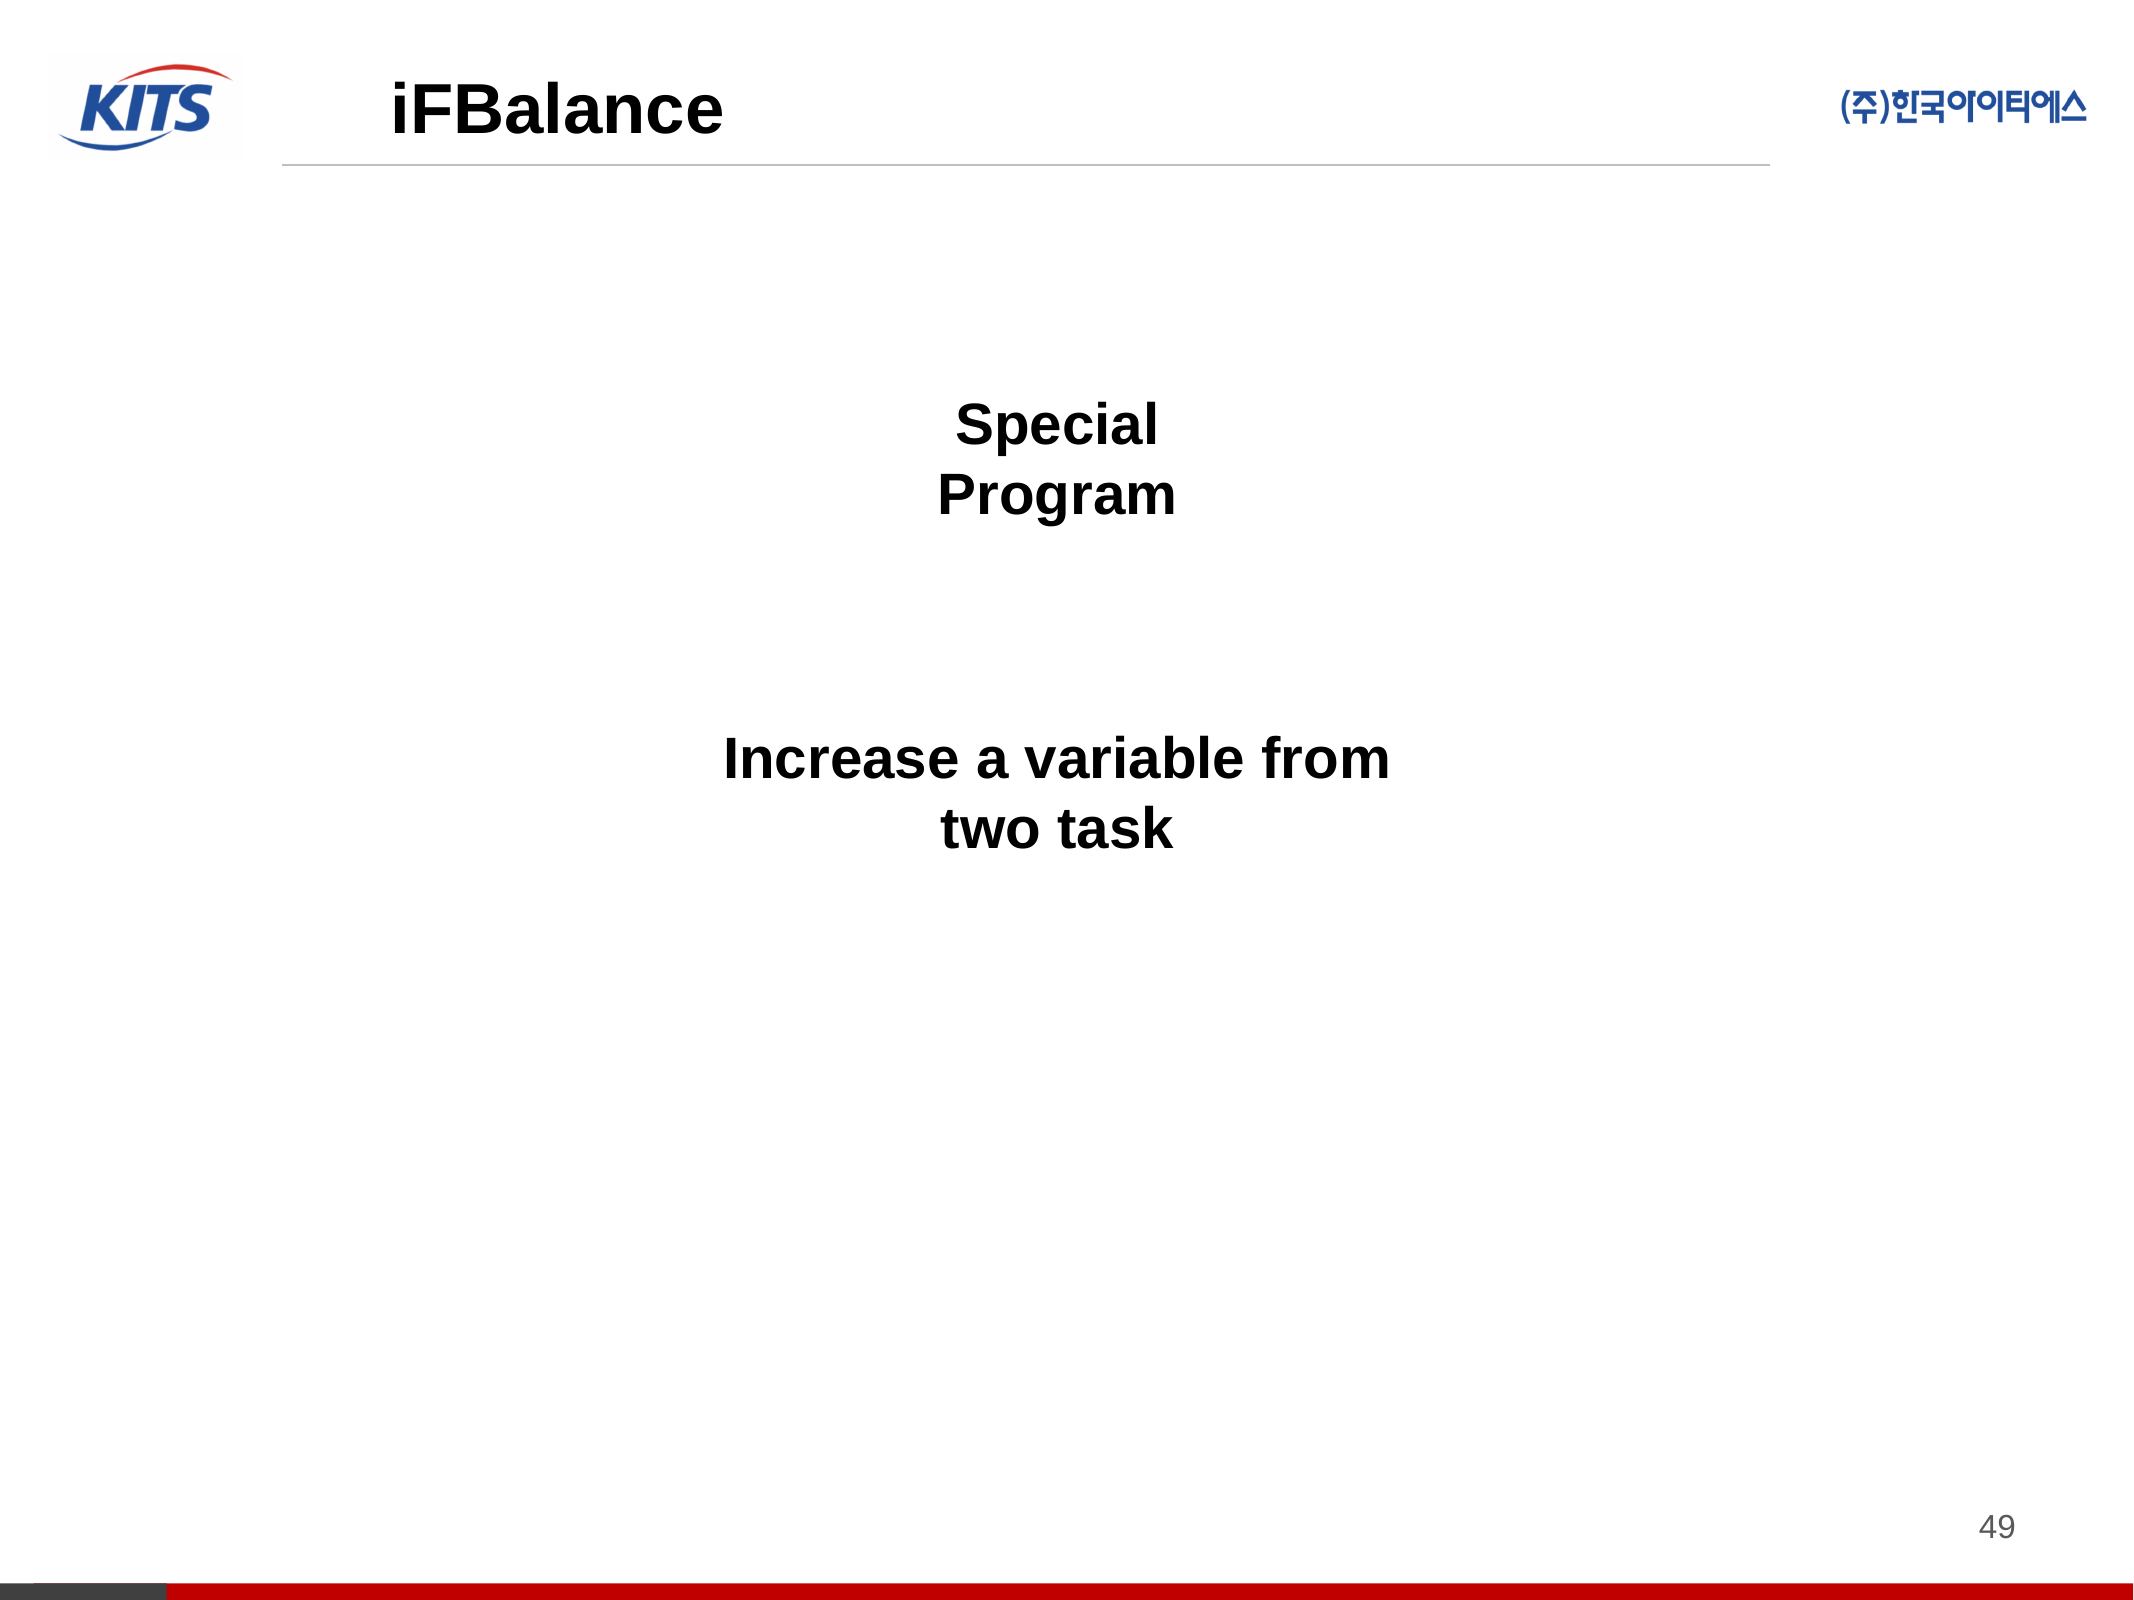

iFBalance
Special Program
Increase a variable from two task
49